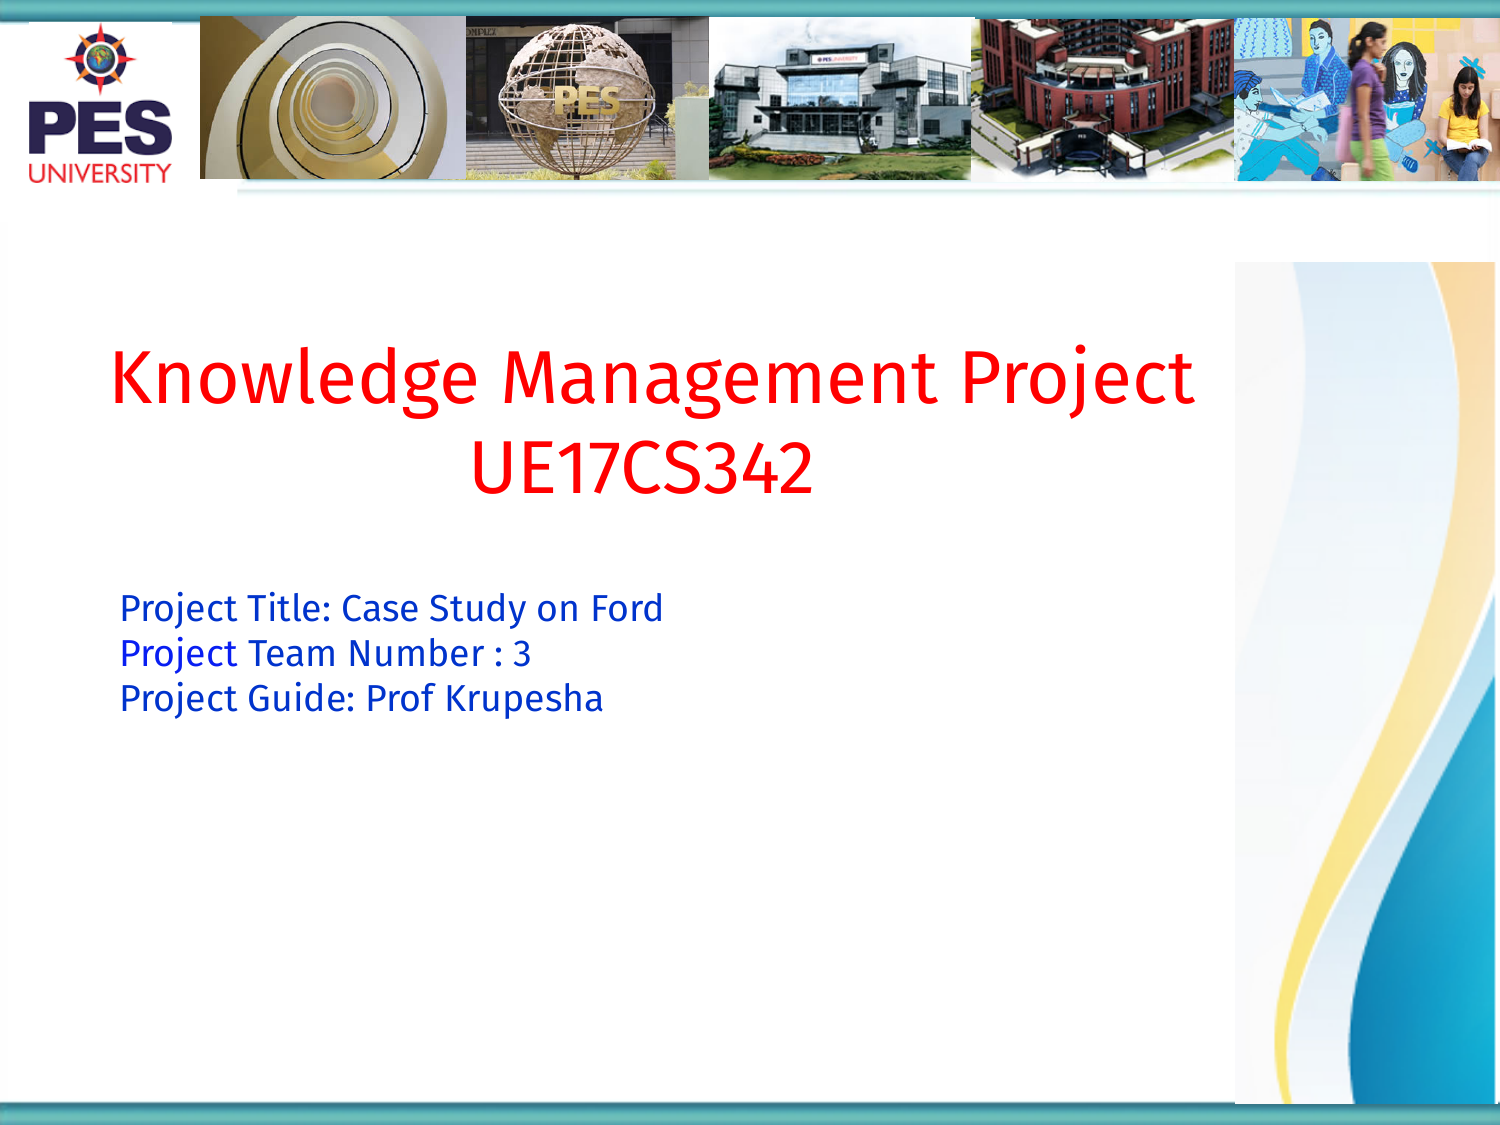

Knowledge Management Project
UE17CS342

Project Title: Case Study on Ford
Project Team Number : 3
Project Guide: Prof Krupesha